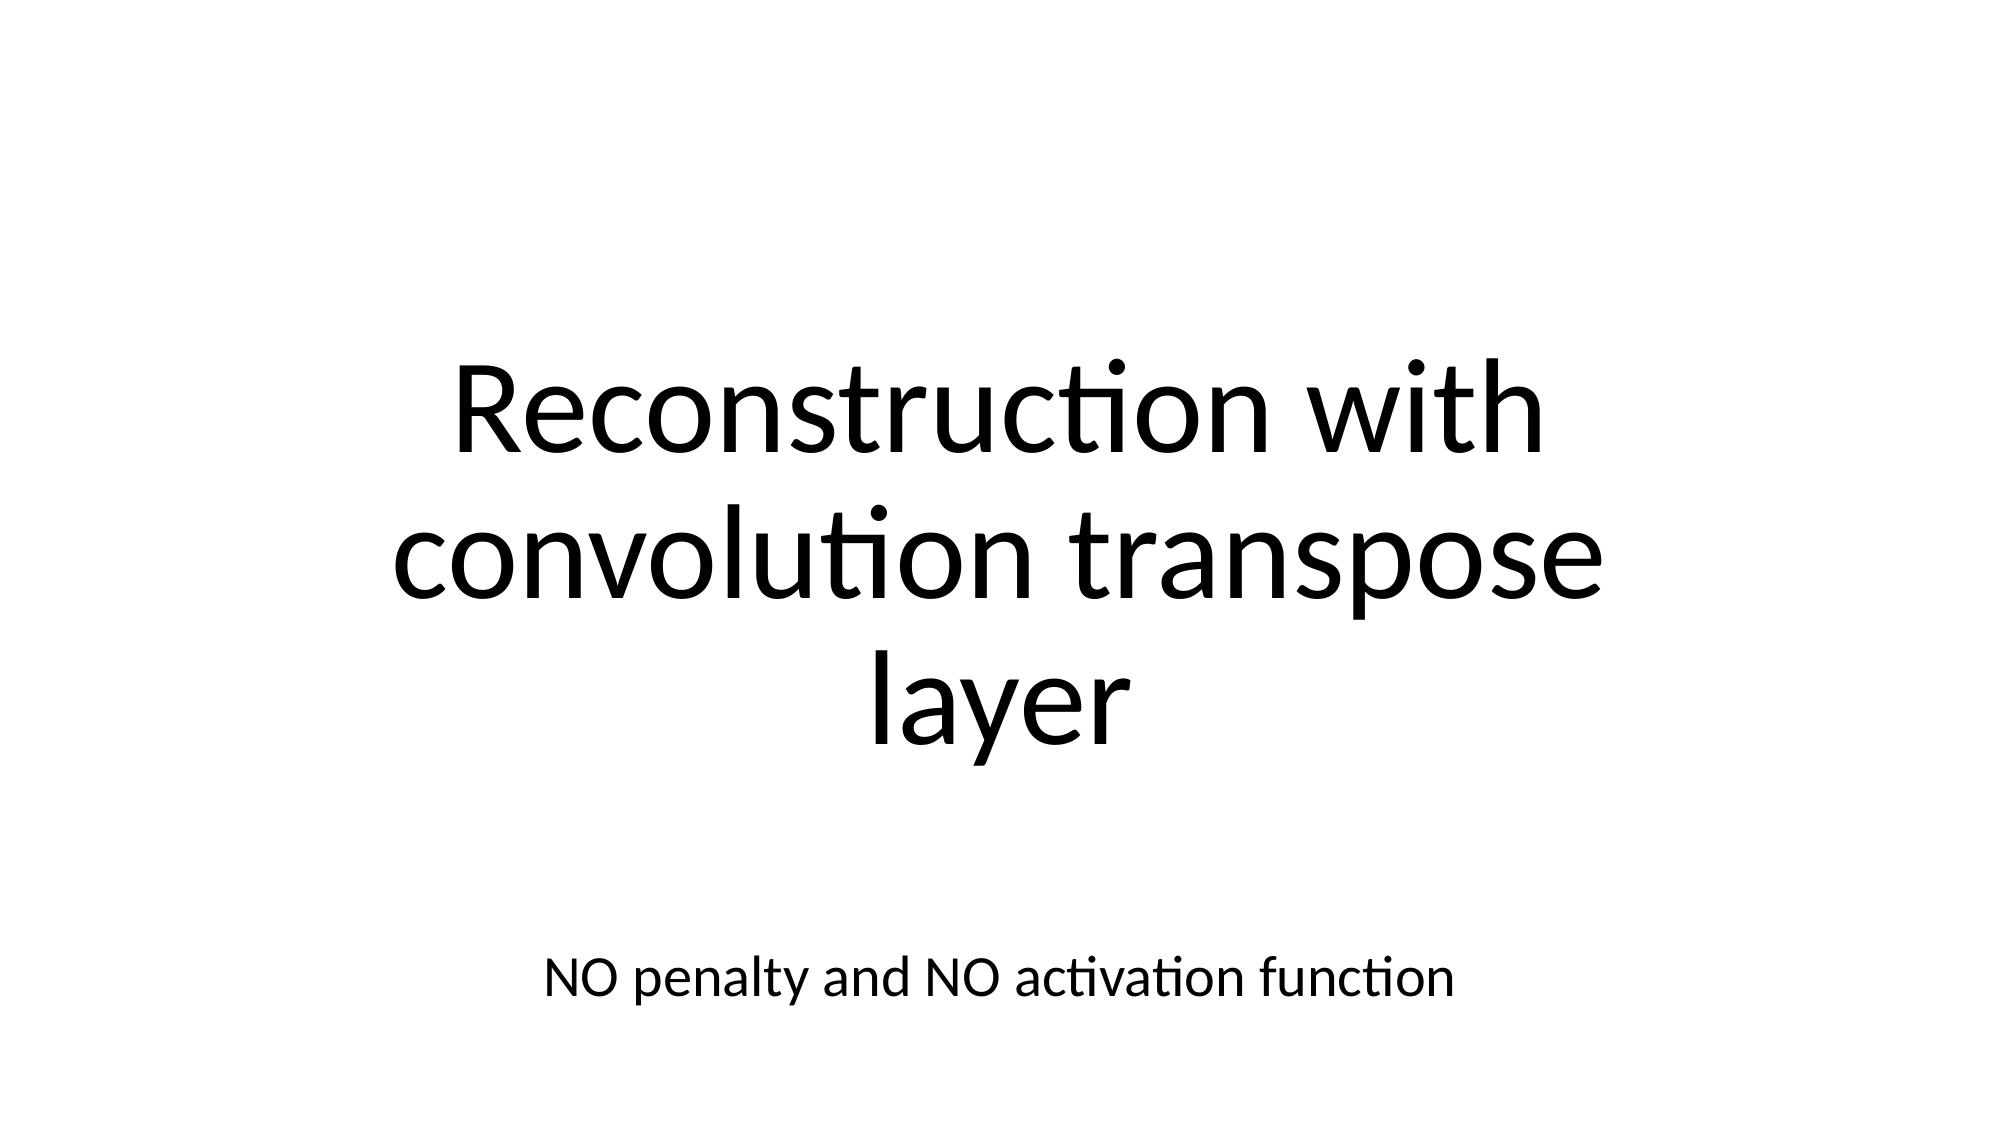

# Reconstruction with convolution transpose layer
NO penalty and NO activation function